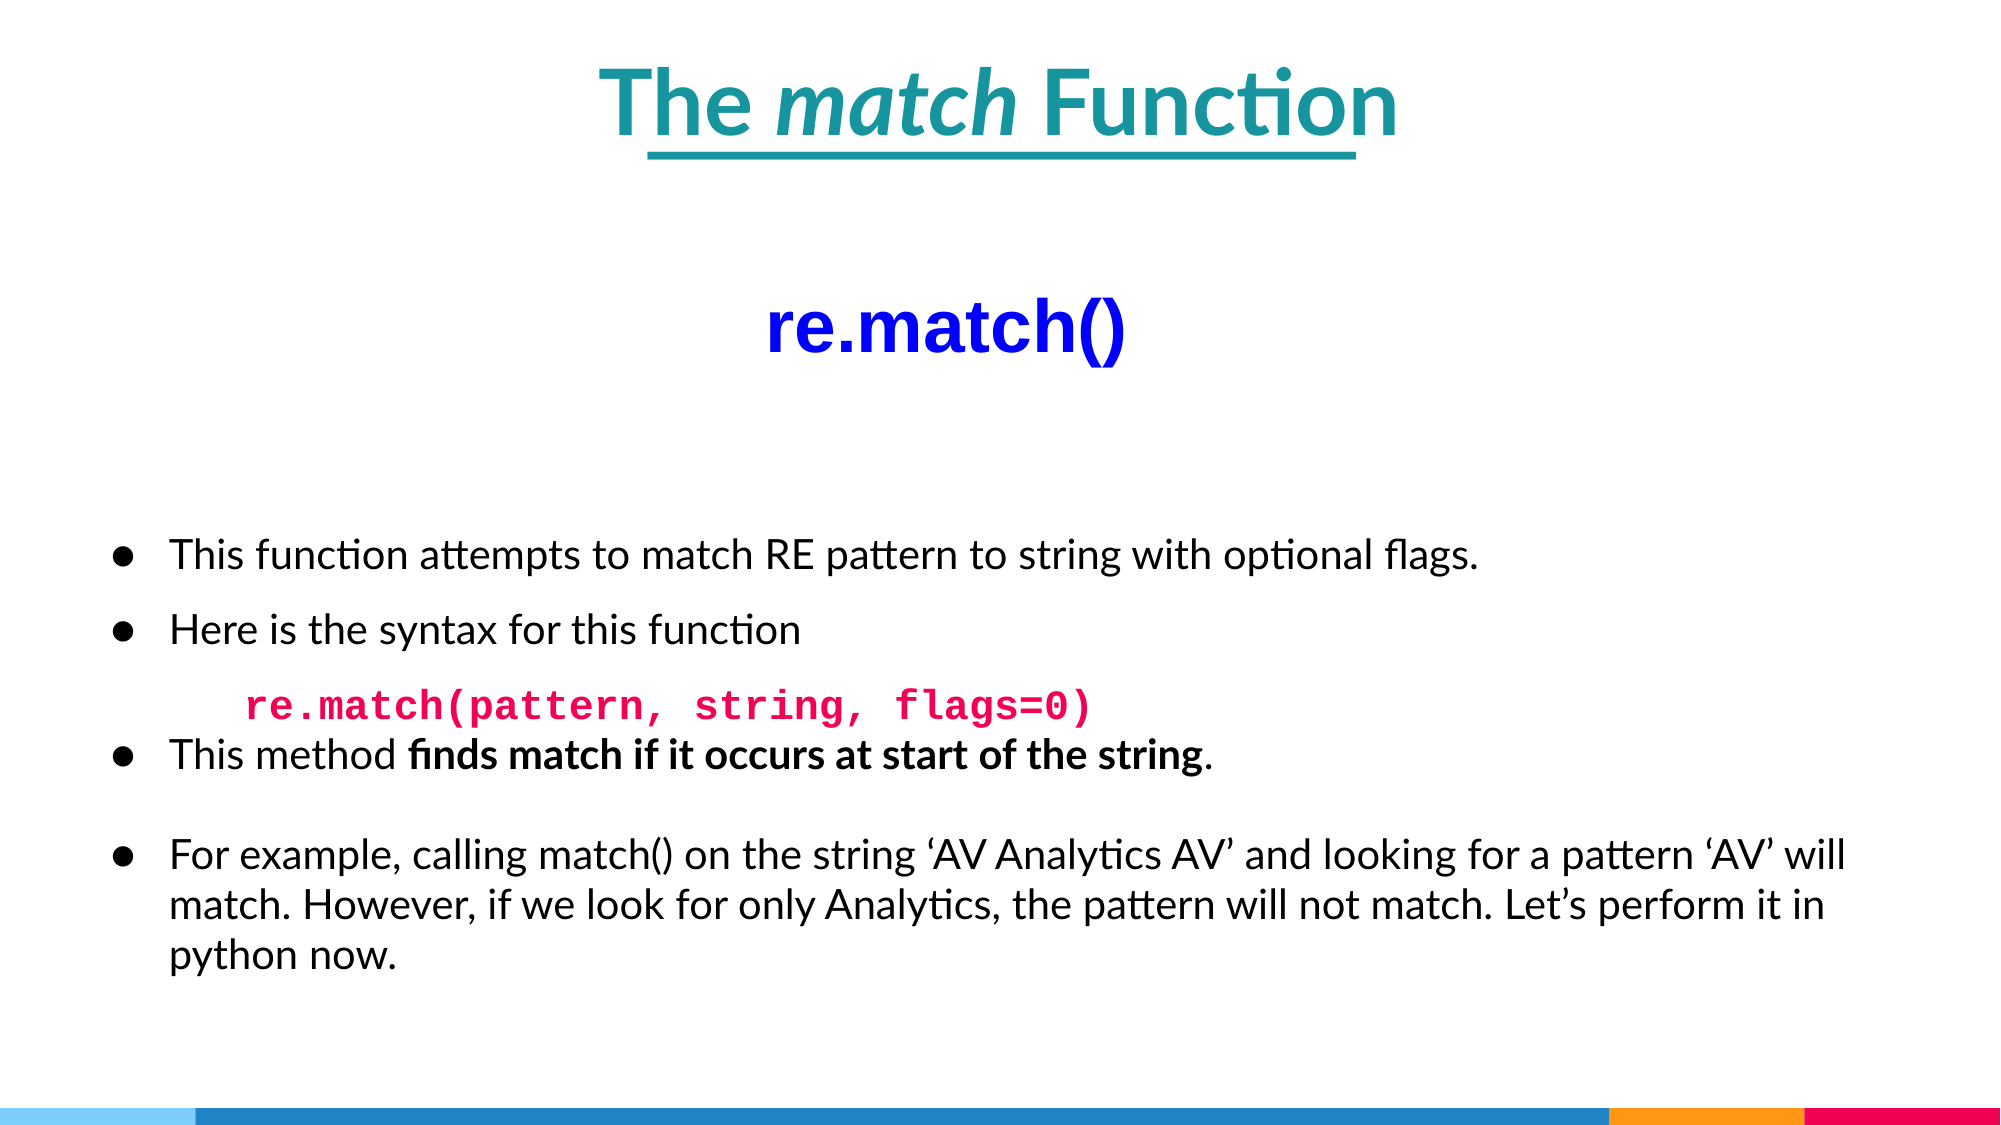

The match Function

re.match()
This function attempts to match RE pattern to string with optional flags.
Here is the syntax for this function
re.match(pattern, string, flags=0)
This method finds match if it occurs at start of the string.

For example, calling match() on the string ‘AV Analytics AV’ and looking for a pattern ‘AV’ will match. However, if we look for only Analytics, the pattern will not match. Let’s perform it in python now.